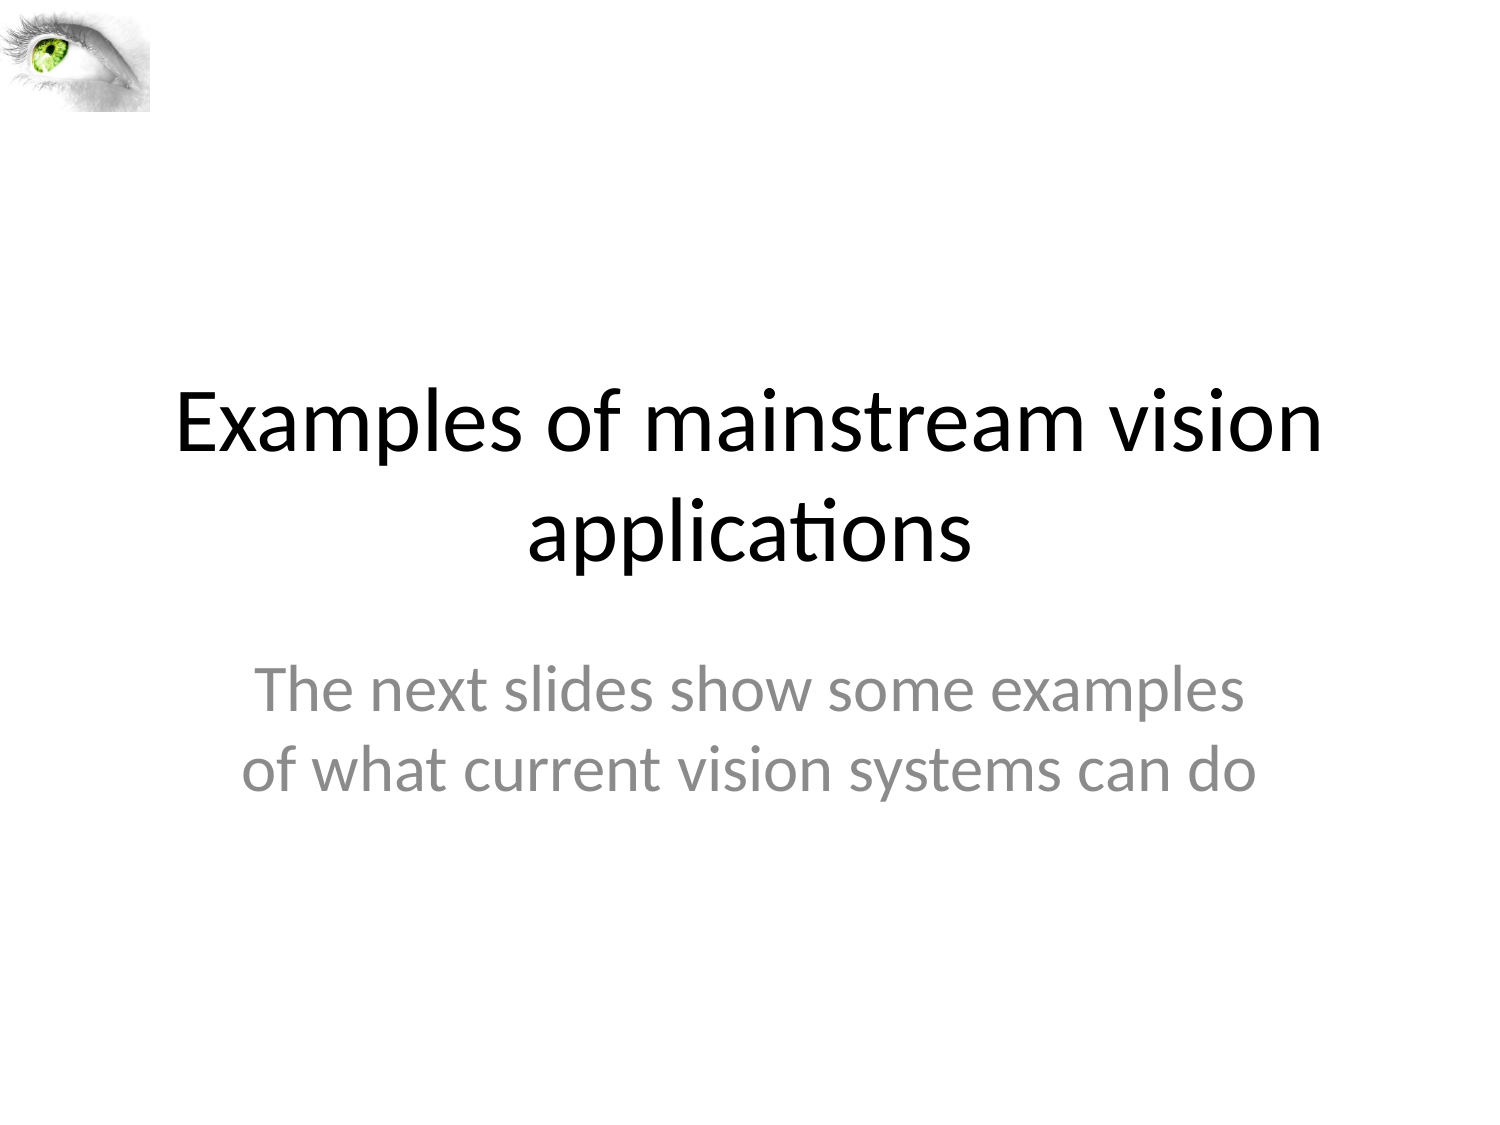

# Examples of mainstream vision applications
The next slides show some examples of what current vision systems can do